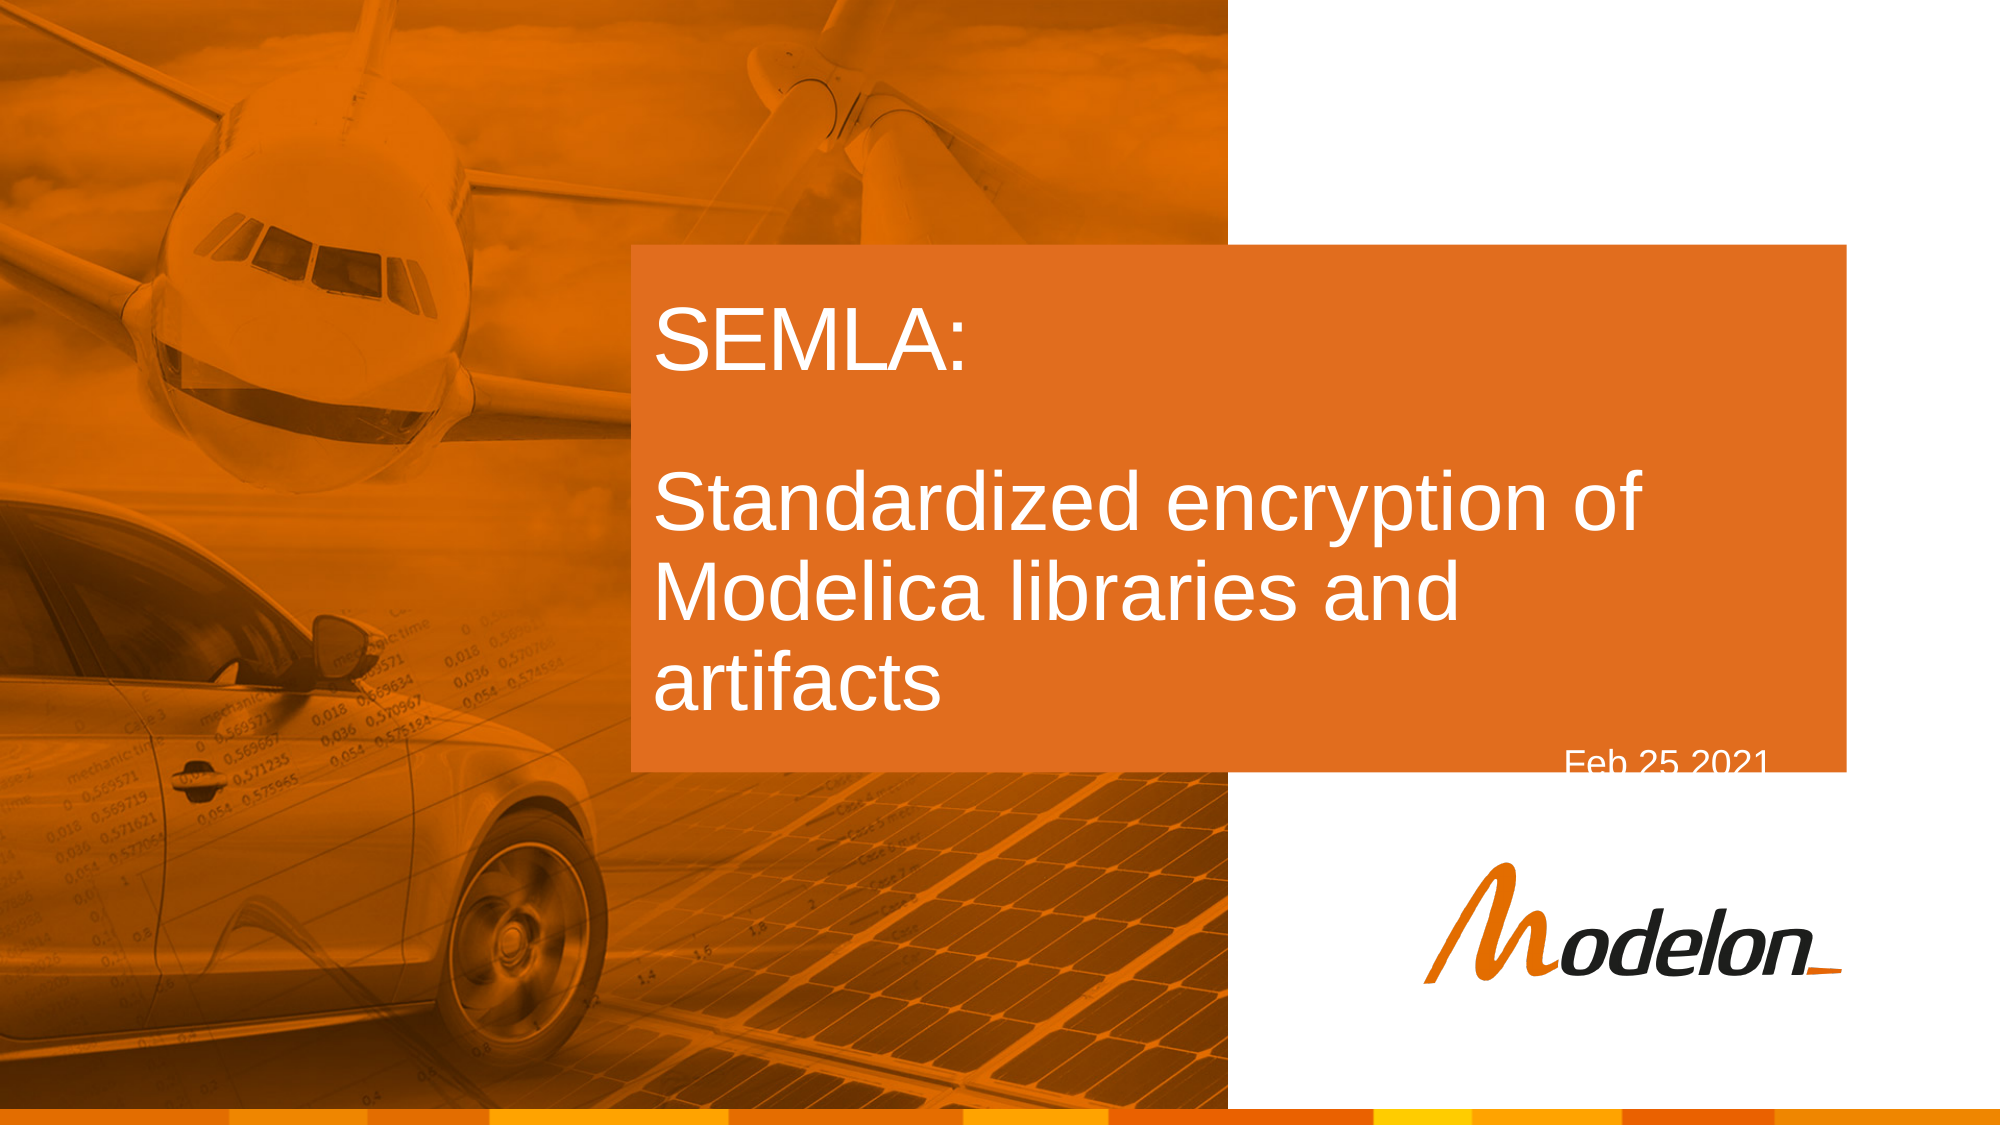

# SEMLA:
Standardized encryption of Modelica libraries and artifacts
Feb 25 2021